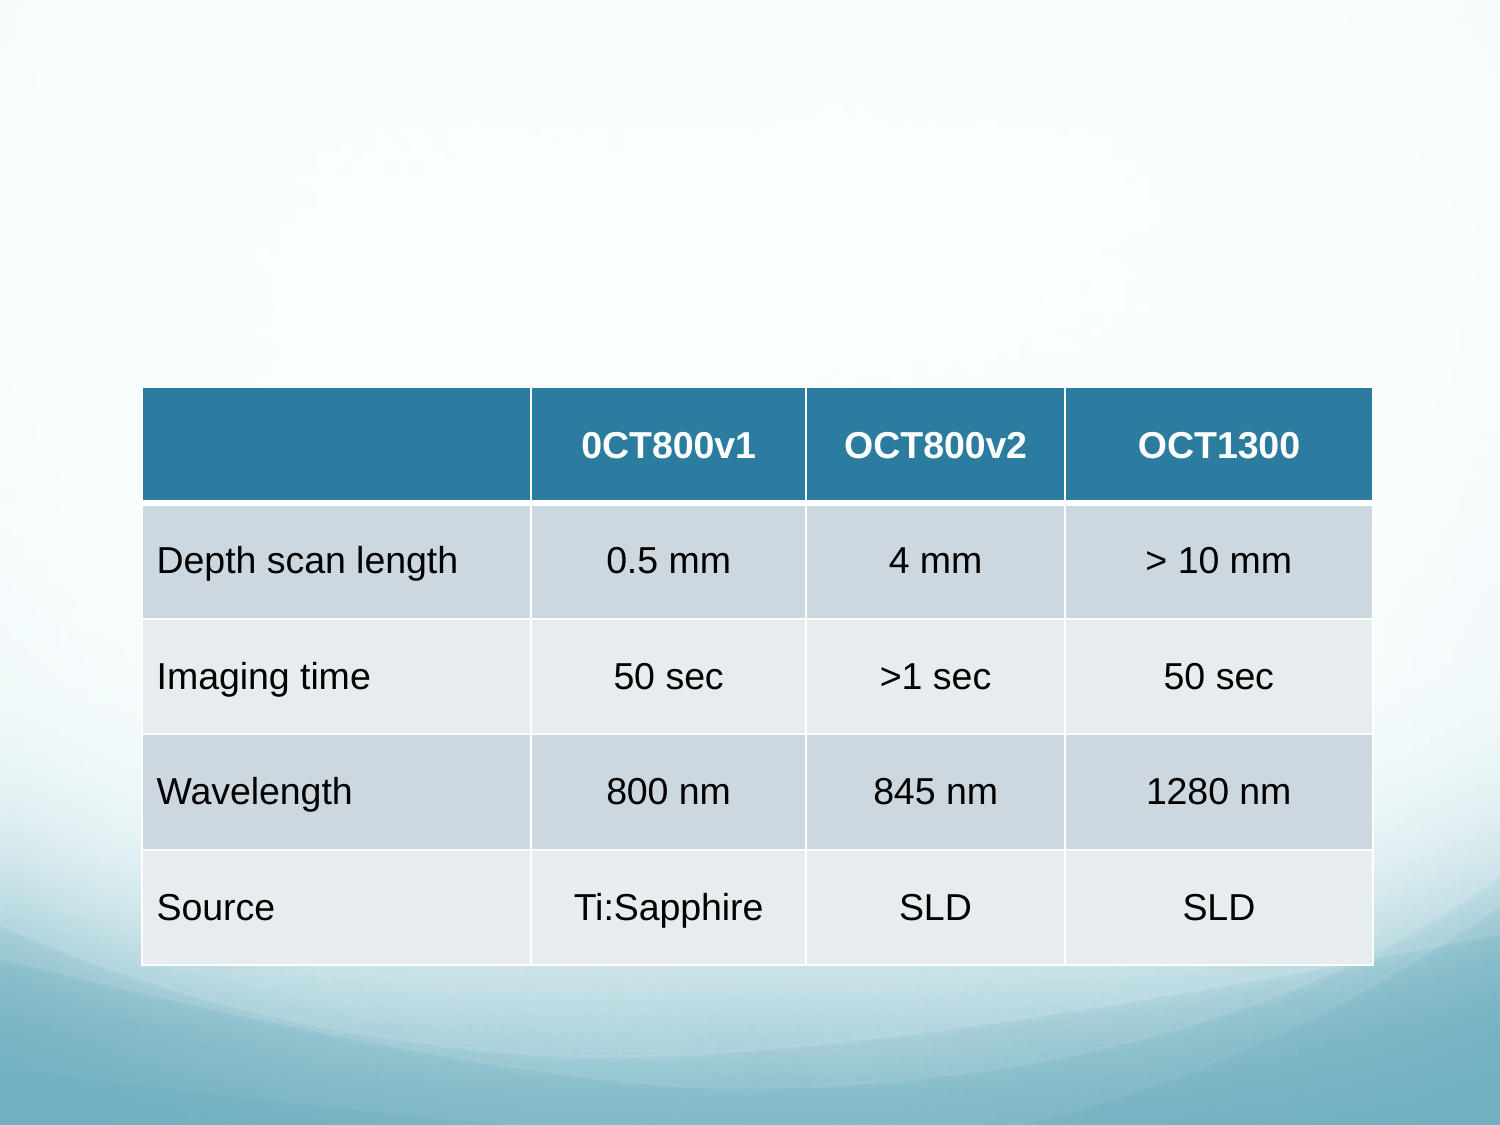

#
|  | 0CT800v1 | OCT800v2 | OCT1300 |
| --- | --- | --- | --- |
| Depth scan length | 0.5 mm | 4 mm | > 10 mm |
| Imaging time | 50 sec | >1 sec | 50 sec |
| Wavelength | 800 nm | 845 nm | 1280 nm |
| Source | Ti:Sapphire | SLD | SLD |